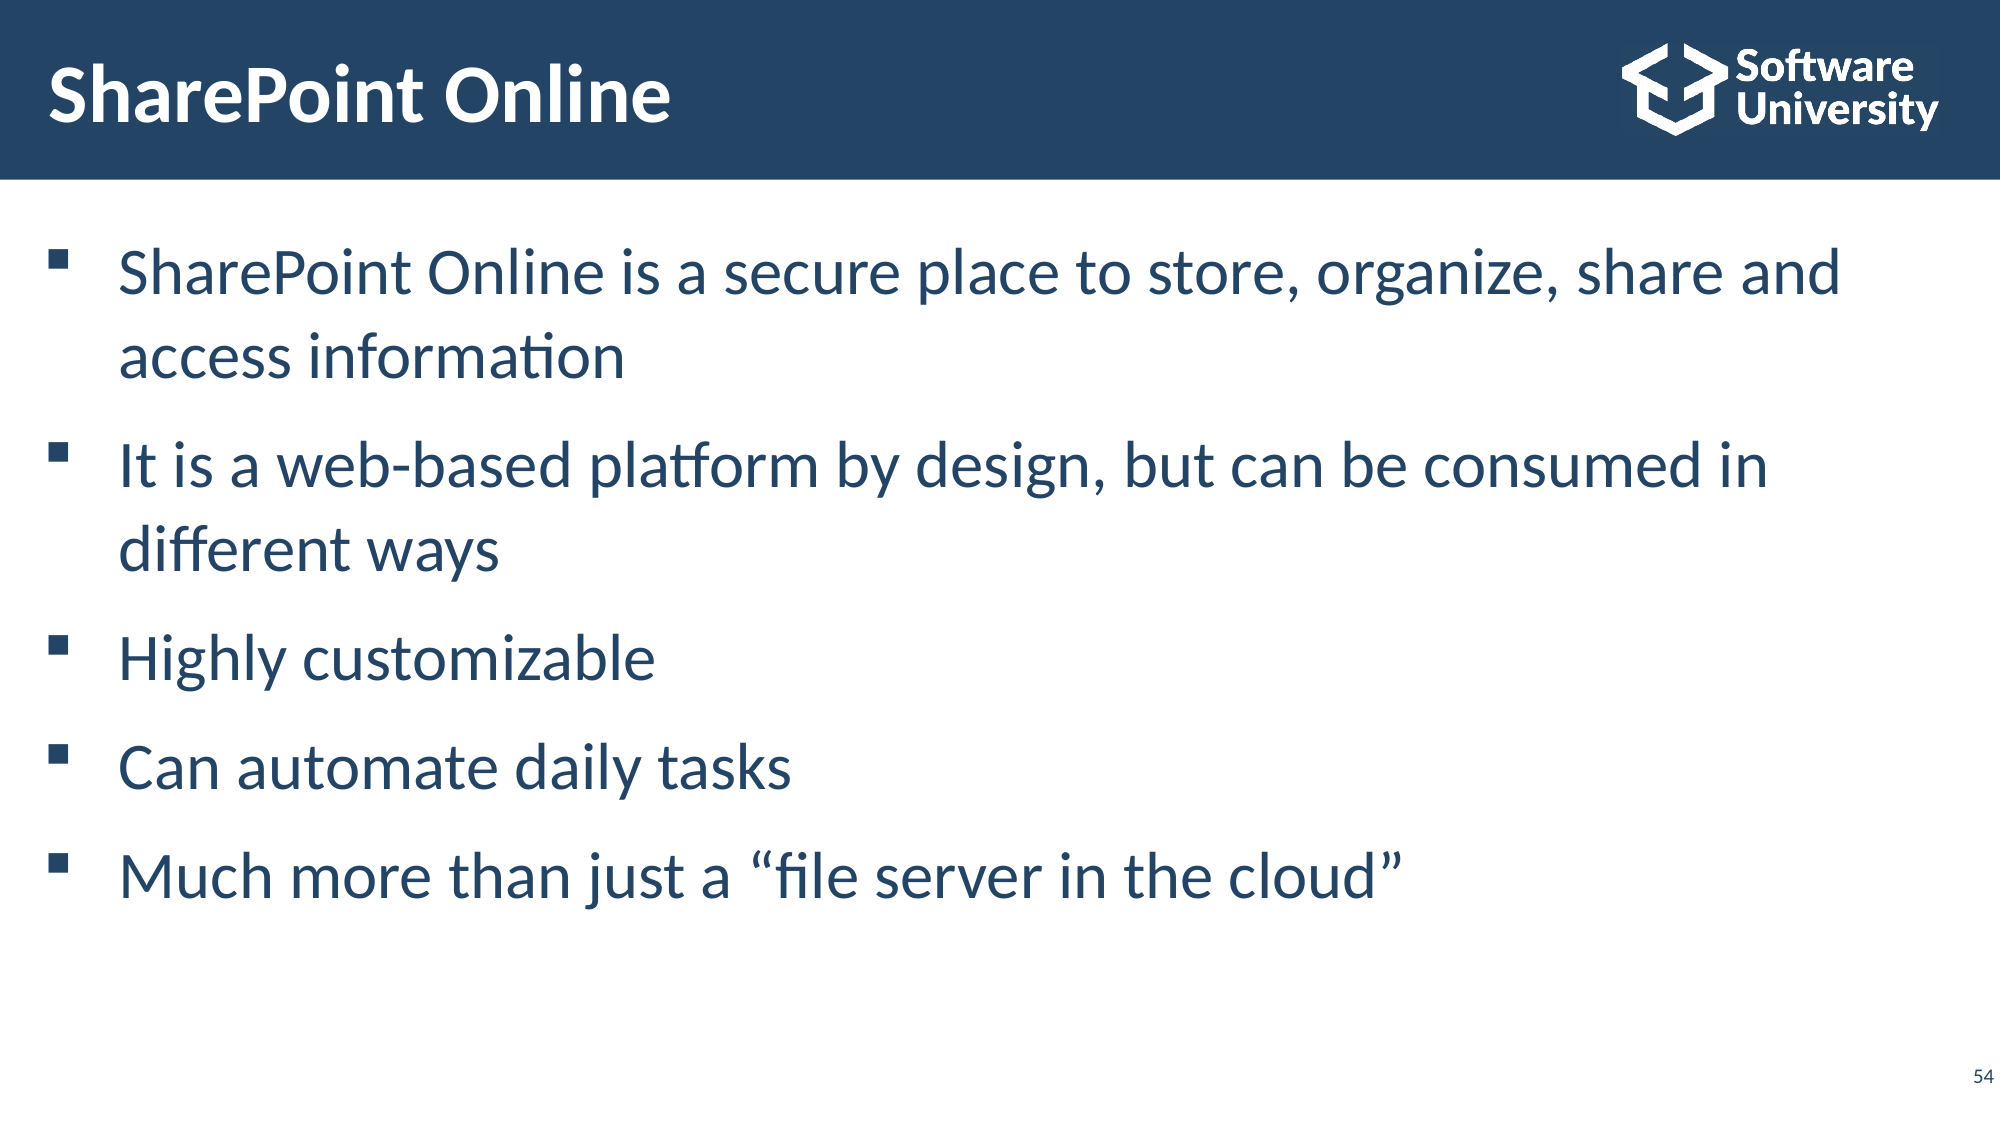

# SharePoint Online
SharePoint Online is a secure place to store, organize, share and
access information
It is a web-based platform by design, but can be consumed in
different ways
Highly customizable
Can automate daily tasks
Much more than just a “file server in the cloud”
54